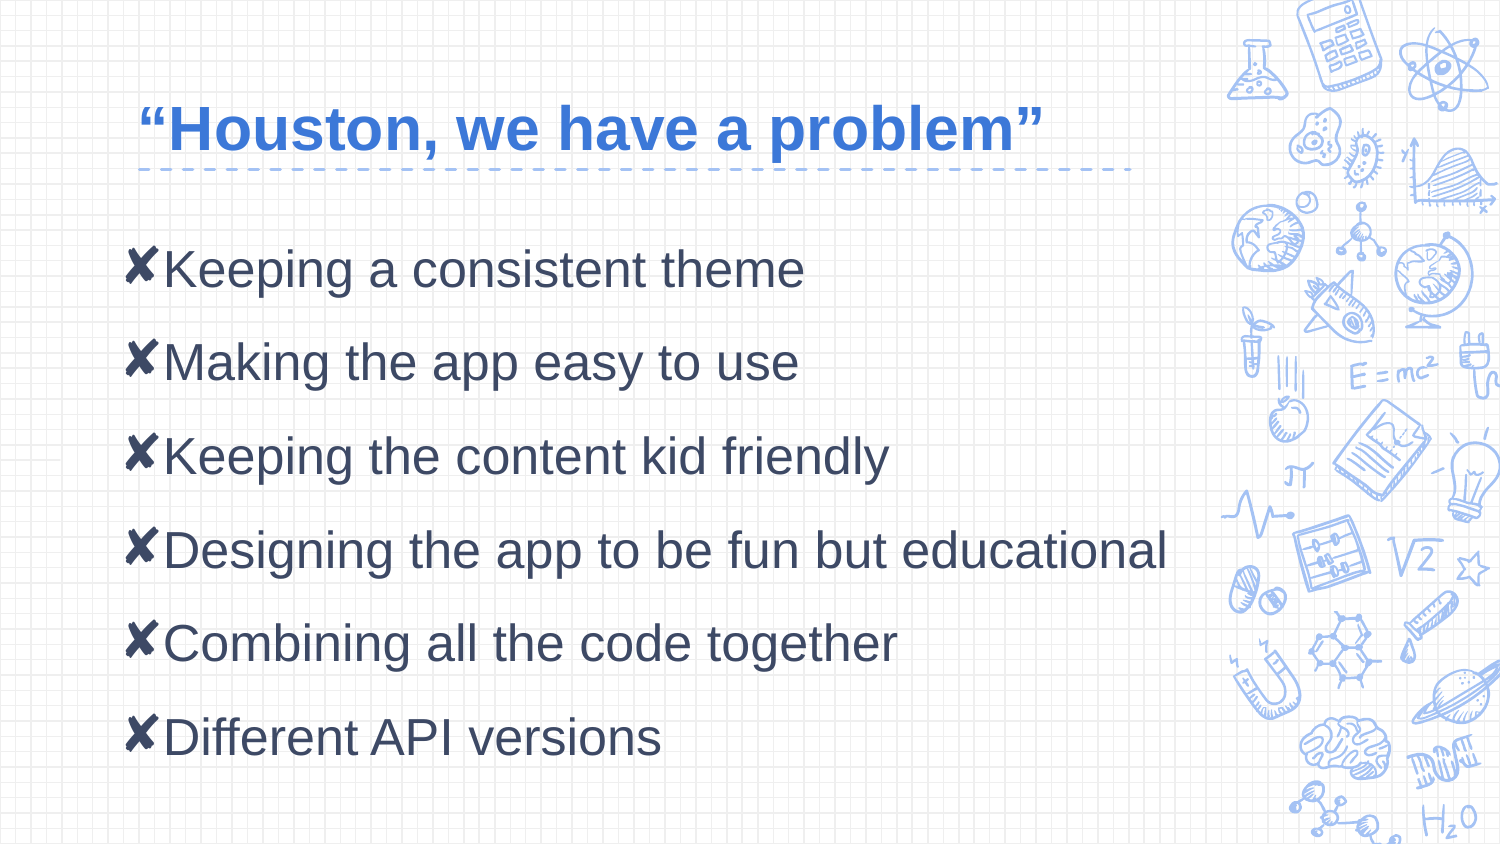

# “Houston, we have a problem”
Keeping a consistent theme
Making the app easy to use
Keeping the content kid friendly
Designing the app to be fun but educational
Combining all the code together
Different API versions